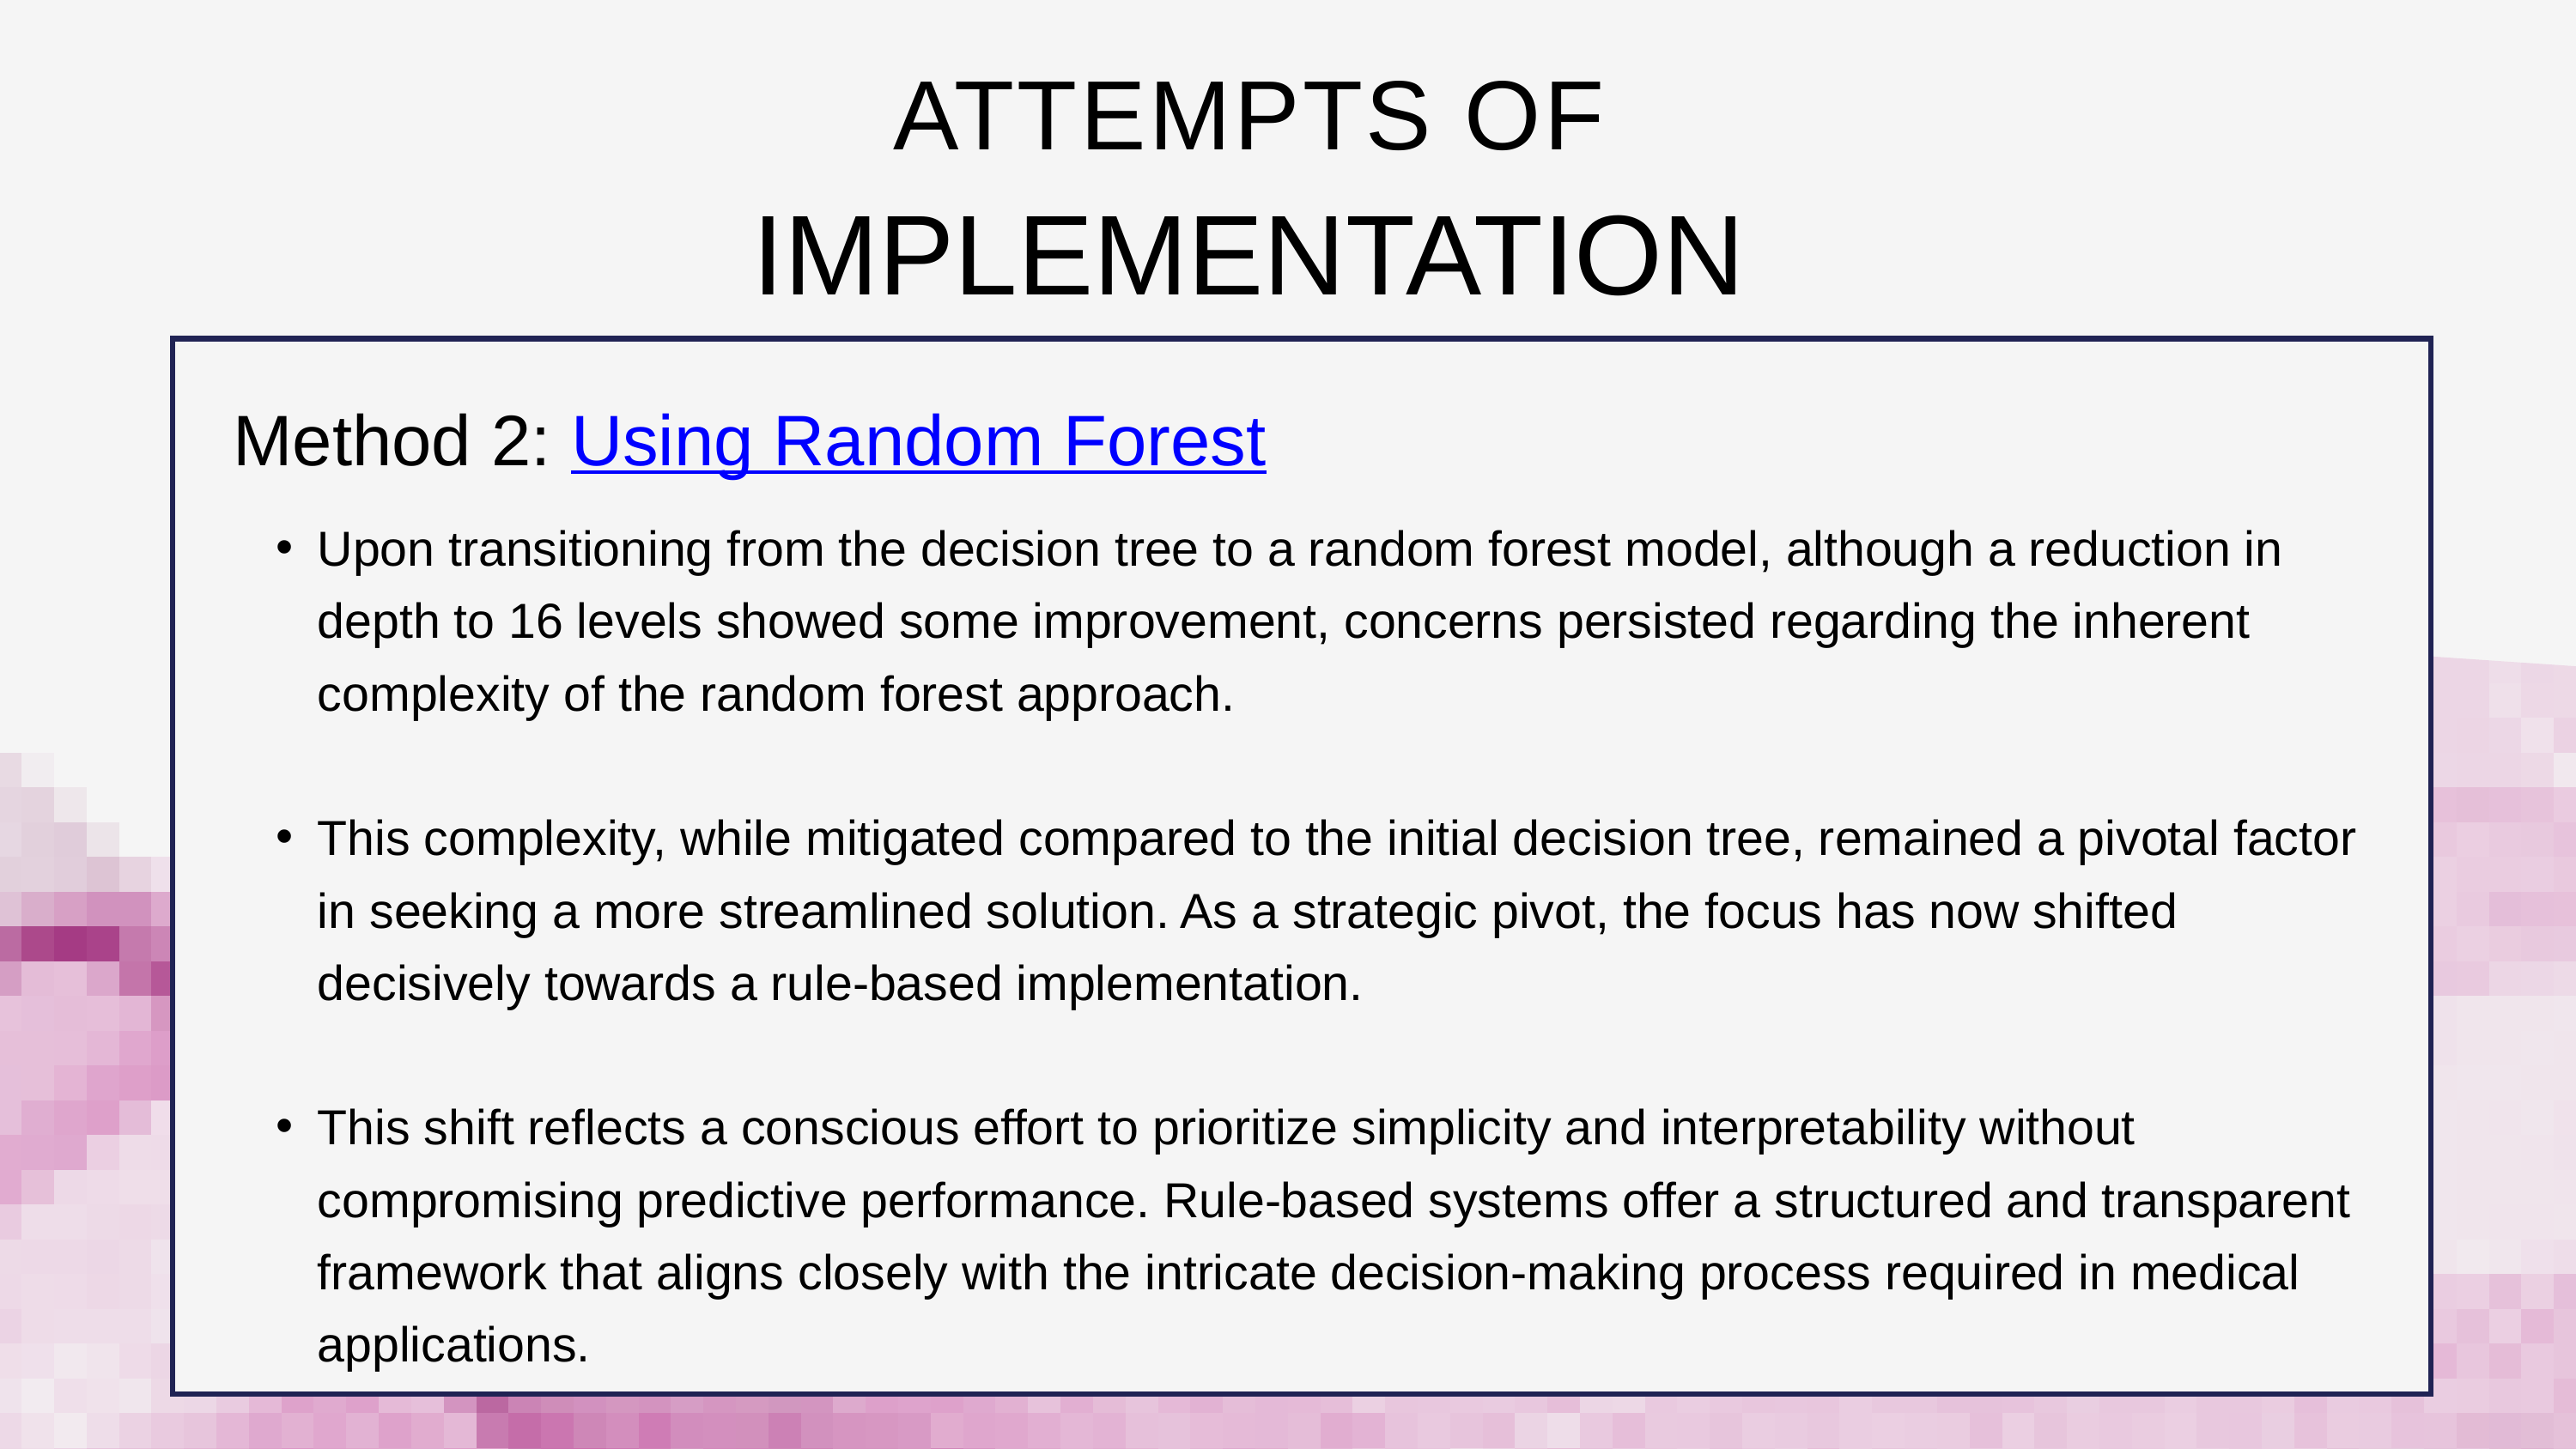

ATTEMPTS OF
IMPLEMENTATION

Method 2: Using Random Forest
Upon transitioning from the decision tree to a random forest model, although a reduction in depth to 16 levels showed some improvement, concerns persisted regarding the inherent complexity of the random forest approach.

This complexity, while mitigated compared to the initial decision tree, remained a pivotal factor in seeking a more streamlined solution. As a strategic pivot, the focus has now shifted decisively towards a rule-based implementation.

This shift reflects a conscious effort to prioritize simplicity and interpretability without compromising predictive performance. Rule-based systems offer a structured and transparent framework that aligns closely with the intricate decision-making process required in medical applications.